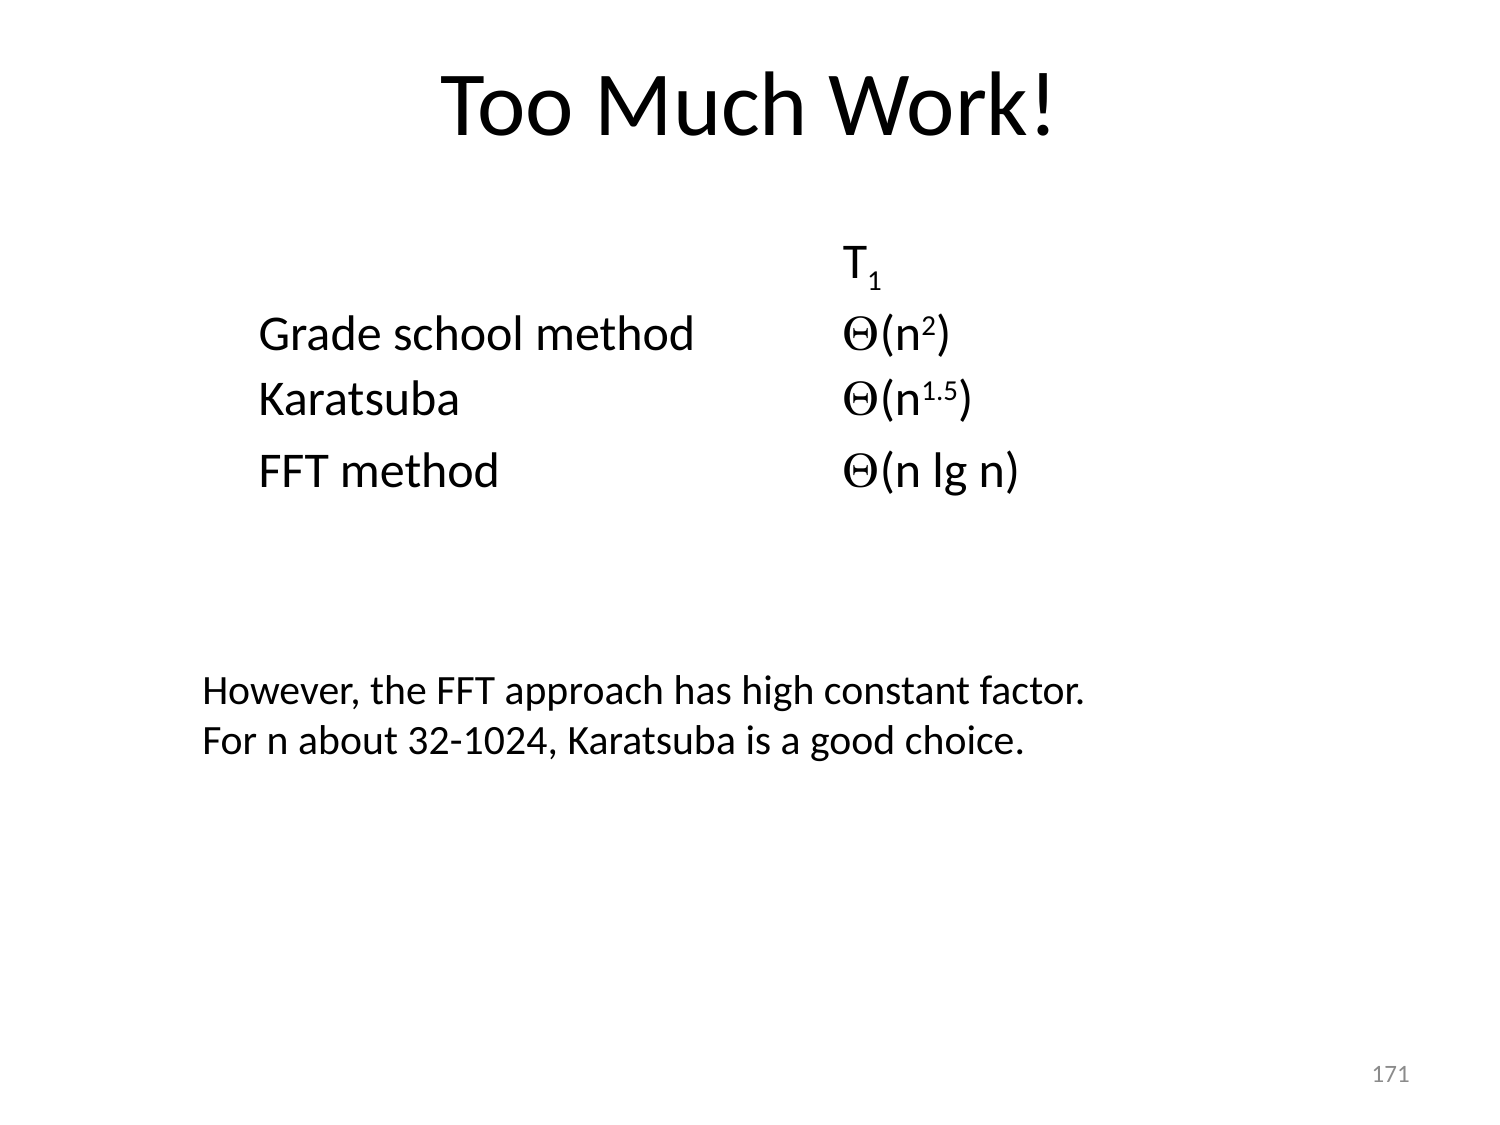

# Too Much Work!
|  | T1 |
| --- | --- |
| Grade school method | Θ(n2) |
| Karatsuba | Θ(n1.5) |
| FFT method | Θ(n lg n) |
However, the FFT approach has high constant factor.
For n about 32-1024, Karatsuba is a good choice.
171